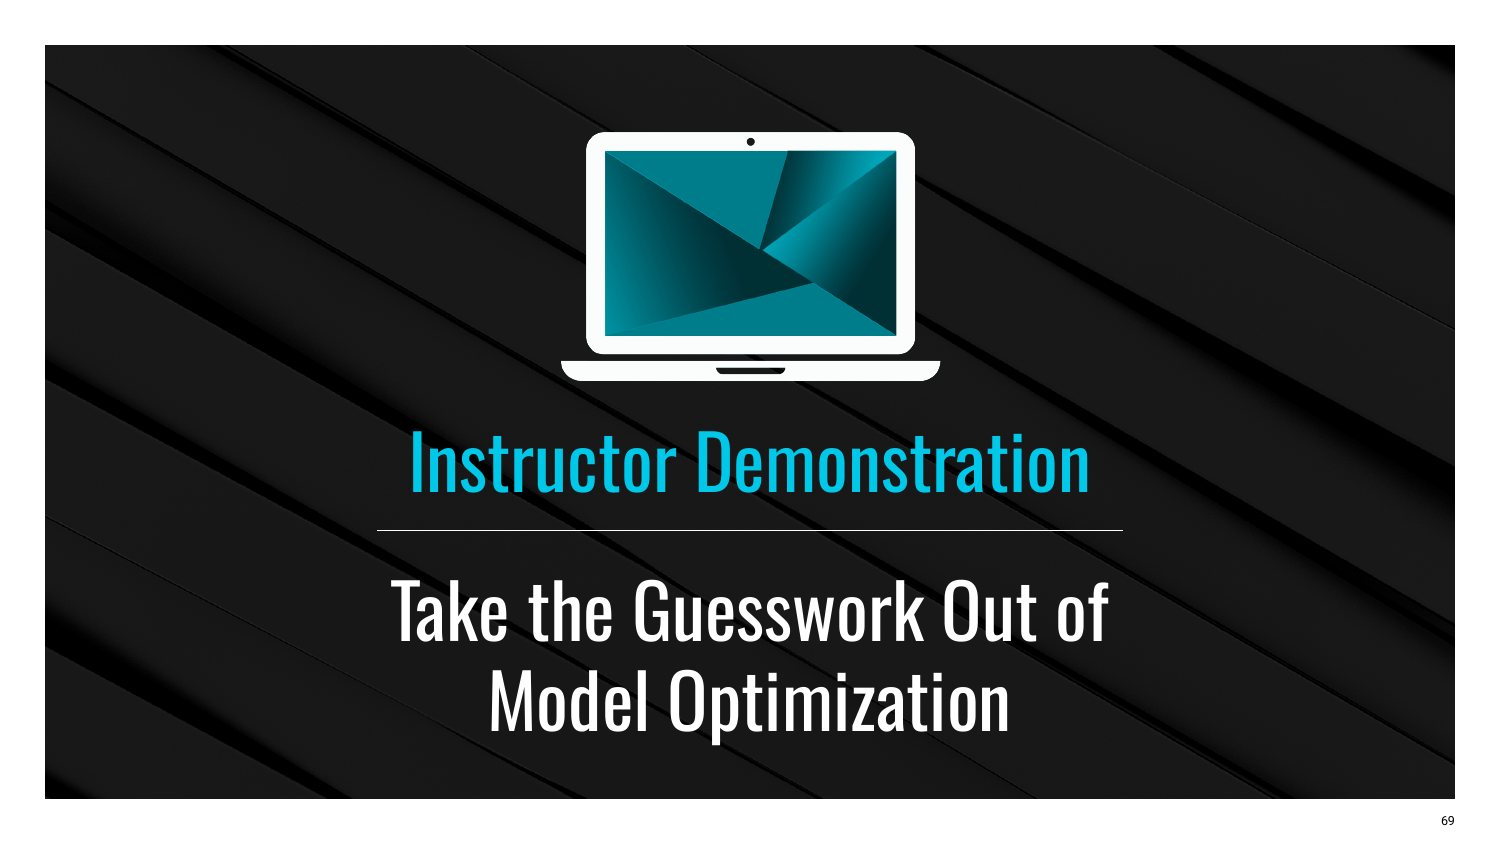

# Take the Guesswork Out of Model Optimization

69